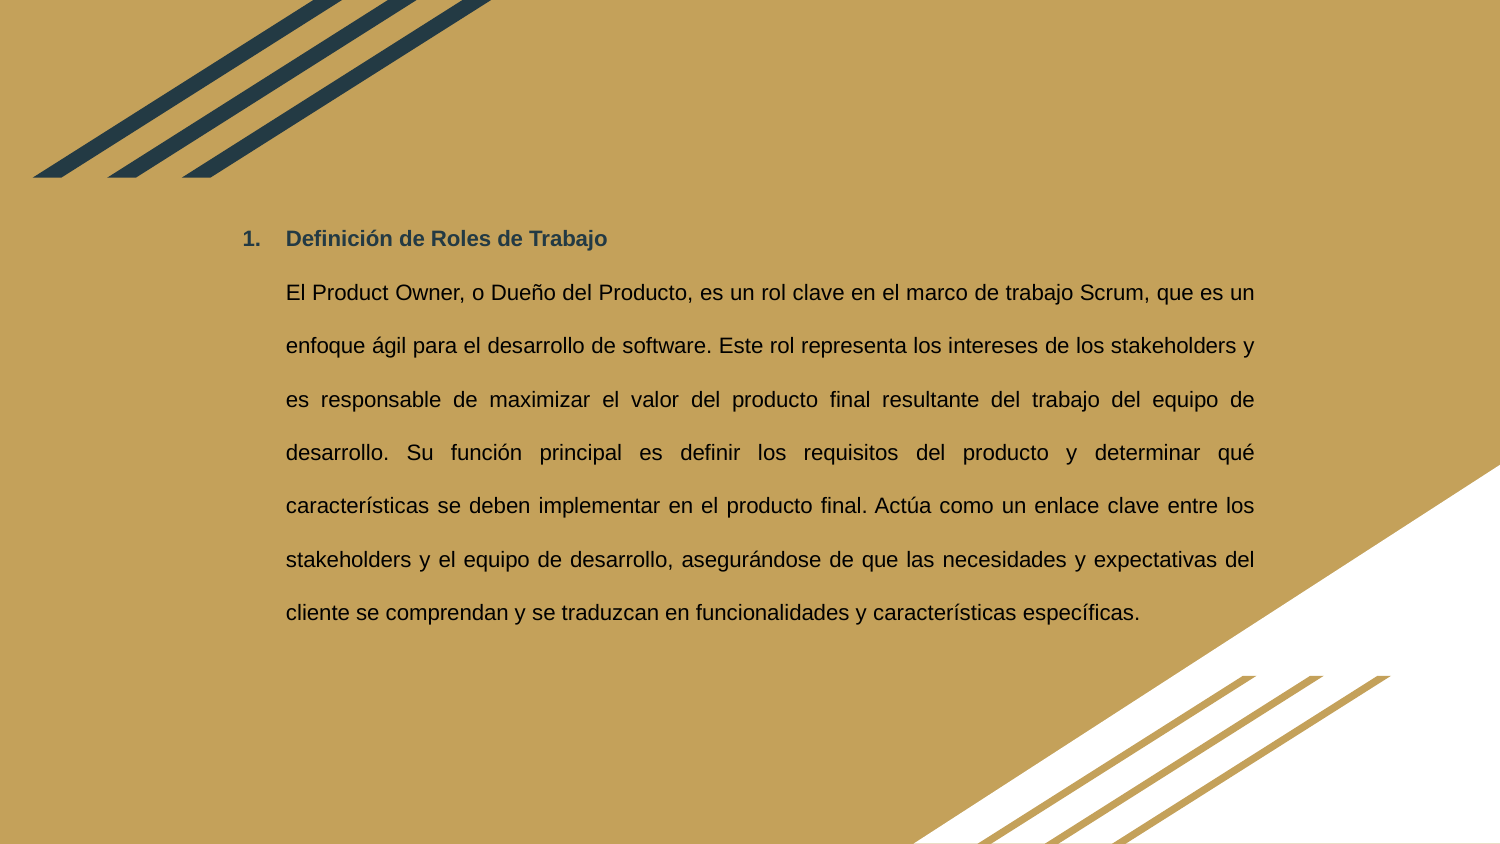

Definición de Roles de Trabajo
El Product Owner, o Dueño del Producto, es un rol clave en el marco de trabajo Scrum, que es un enfoque ágil para el desarrollo de software. Este rol representa los intereses de los stakeholders y es responsable de maximizar el valor del producto final resultante del trabajo del equipo de desarrollo. Su función principal es definir los requisitos del producto y determinar qué características se deben implementar en el producto final. Actúa como un enlace clave entre los stakeholders y el equipo de desarrollo, asegurándose de que las necesidades y expectativas del cliente se comprendan y se traduzcan en funcionalidades y características específicas.